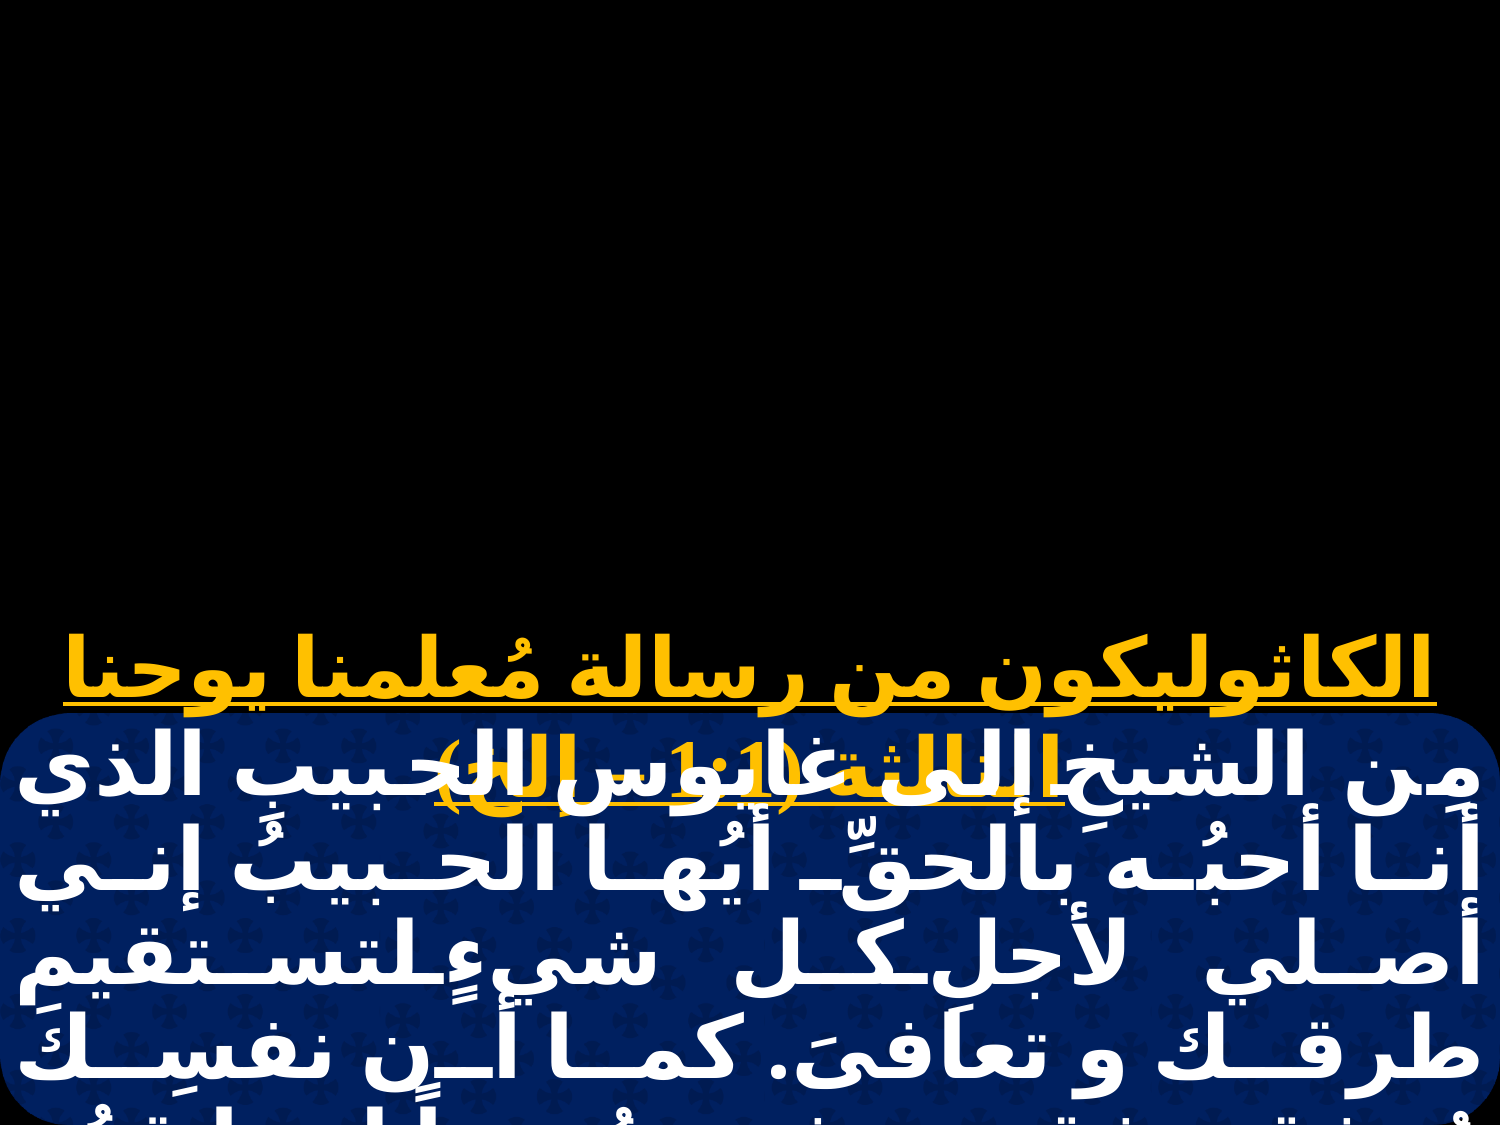

الكاثوليكون من رسالة مُعلمنا يوحنا الثالثة (1:1 – إلخ)
مِن الشيخِ إلى غايوس الحبيبِ الذي أنا أحبُه بالحقِّ أيُها الحبيبُ إني أصلي لأجلِ كل شيءٍ لتستقيم طرقك و تعافىَ. كما أن نفسِكَ مُوفقة. فقد فرحتُ جداً لما قدُم الاخوة و شهدوا بصدقِكَ كما أنتَ سالكٌ في الحقِّ.